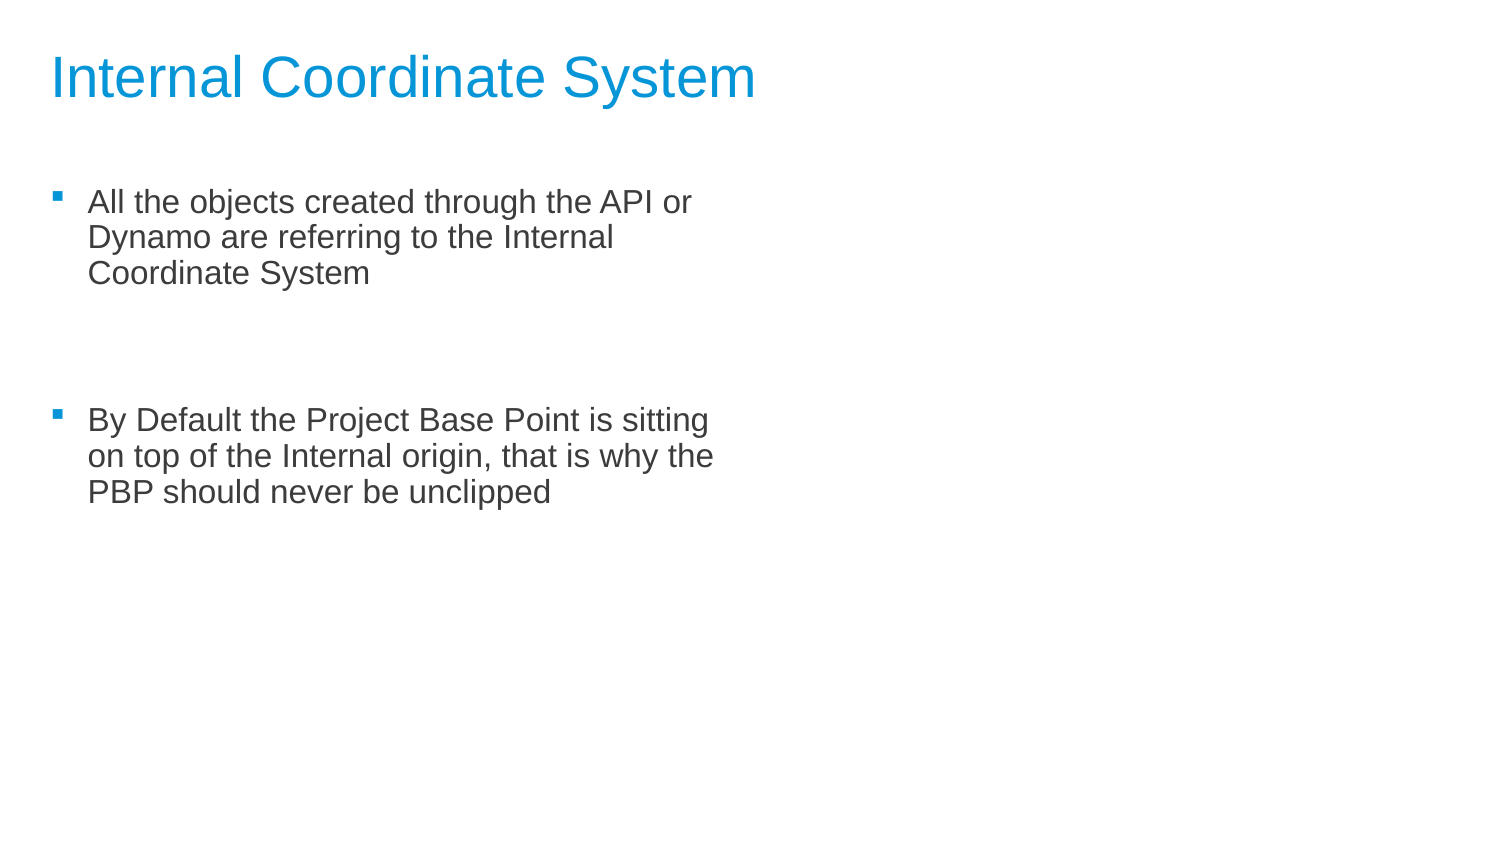

# Internal Coordinate System

All the objects created through the API or Dynamo are referring to the Internal Coordinate System

By Default the Project Base Point is sitting on top of the Internal origin, that is why the PBP should never be unclipped